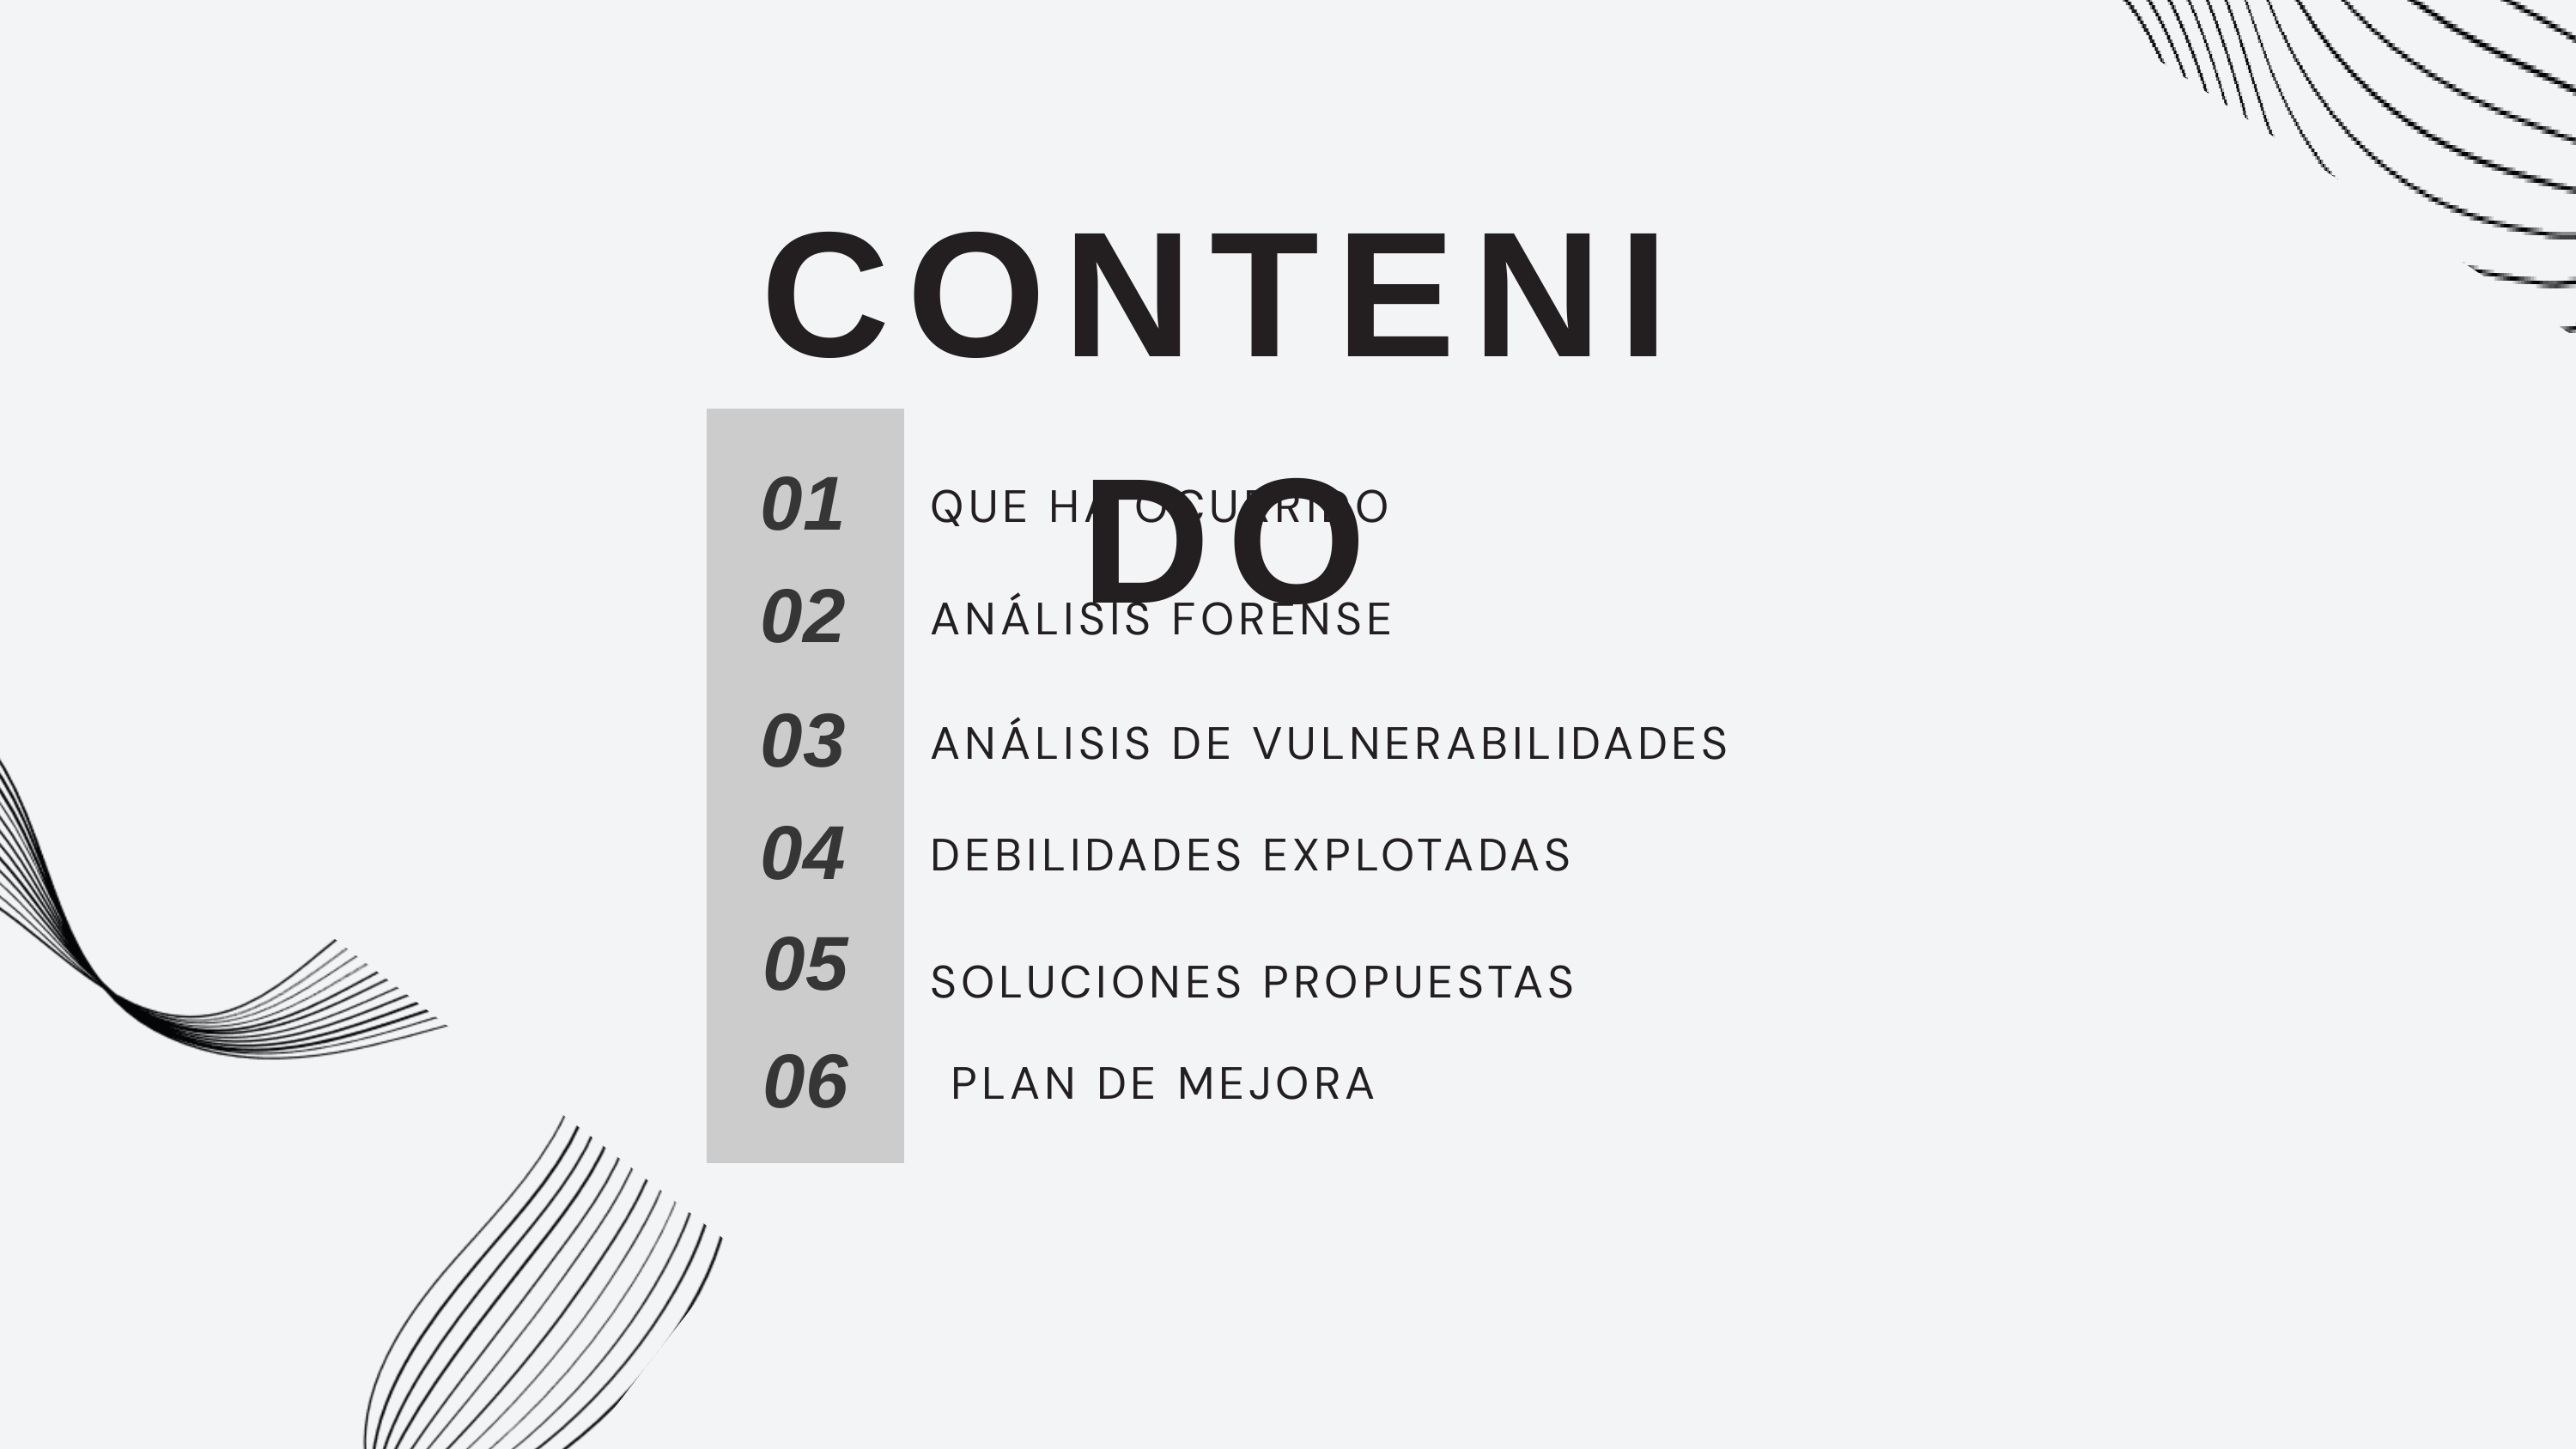

CONTENIDO

01
QUE HA OCURRIDO
02
ANÁLISIS FORENSE
03
ANÁLISIS DE VULNERABILIDADES

04
DEBILIDADES EXPLOTADAS
05
SOLUCIONES PROPUESTAS
06
PLAN DE MEJORA